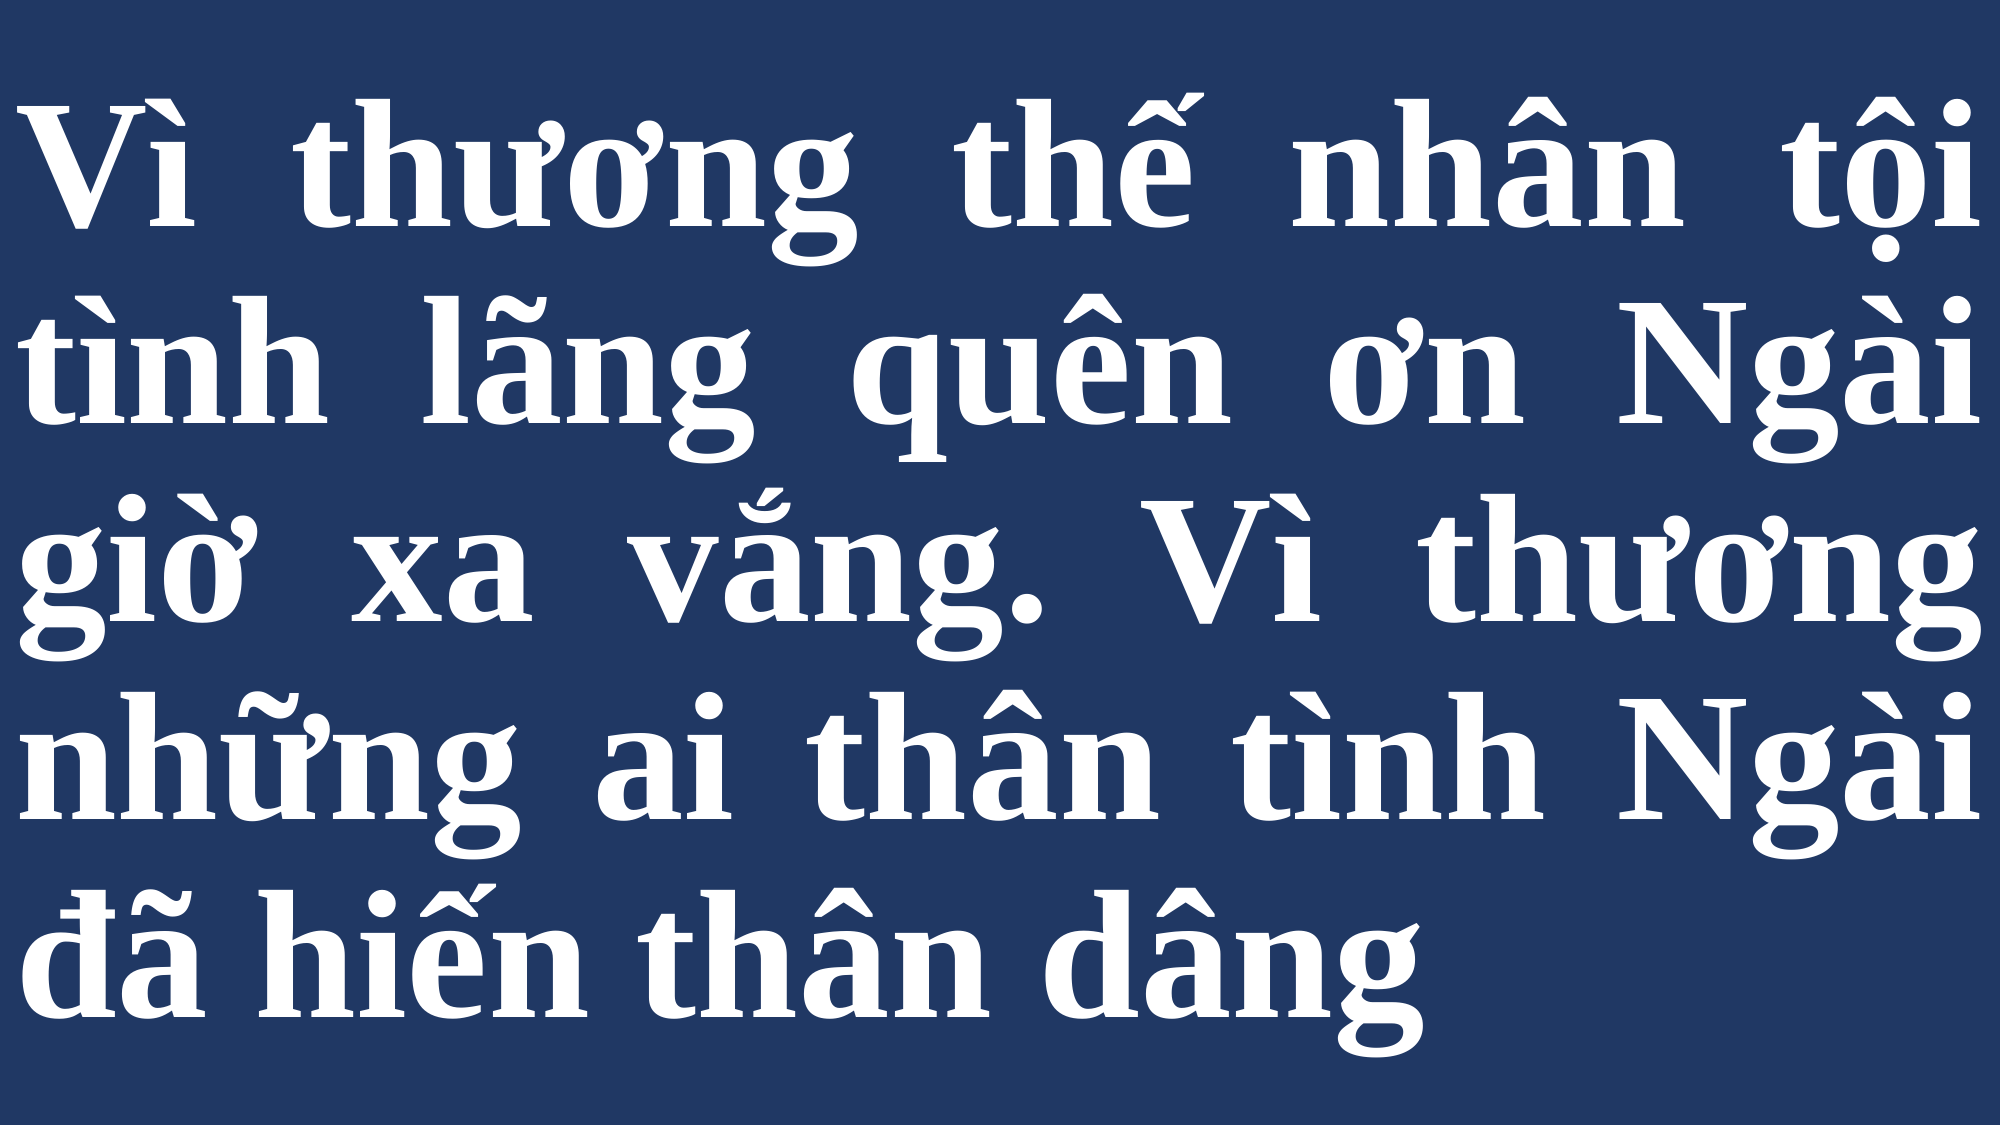

# Vì thương thế nhân tội tình lãng quên ơn Ngài giờ xa vắng. Vì thương những ai thân tình Ngài đã hiến thân dâng